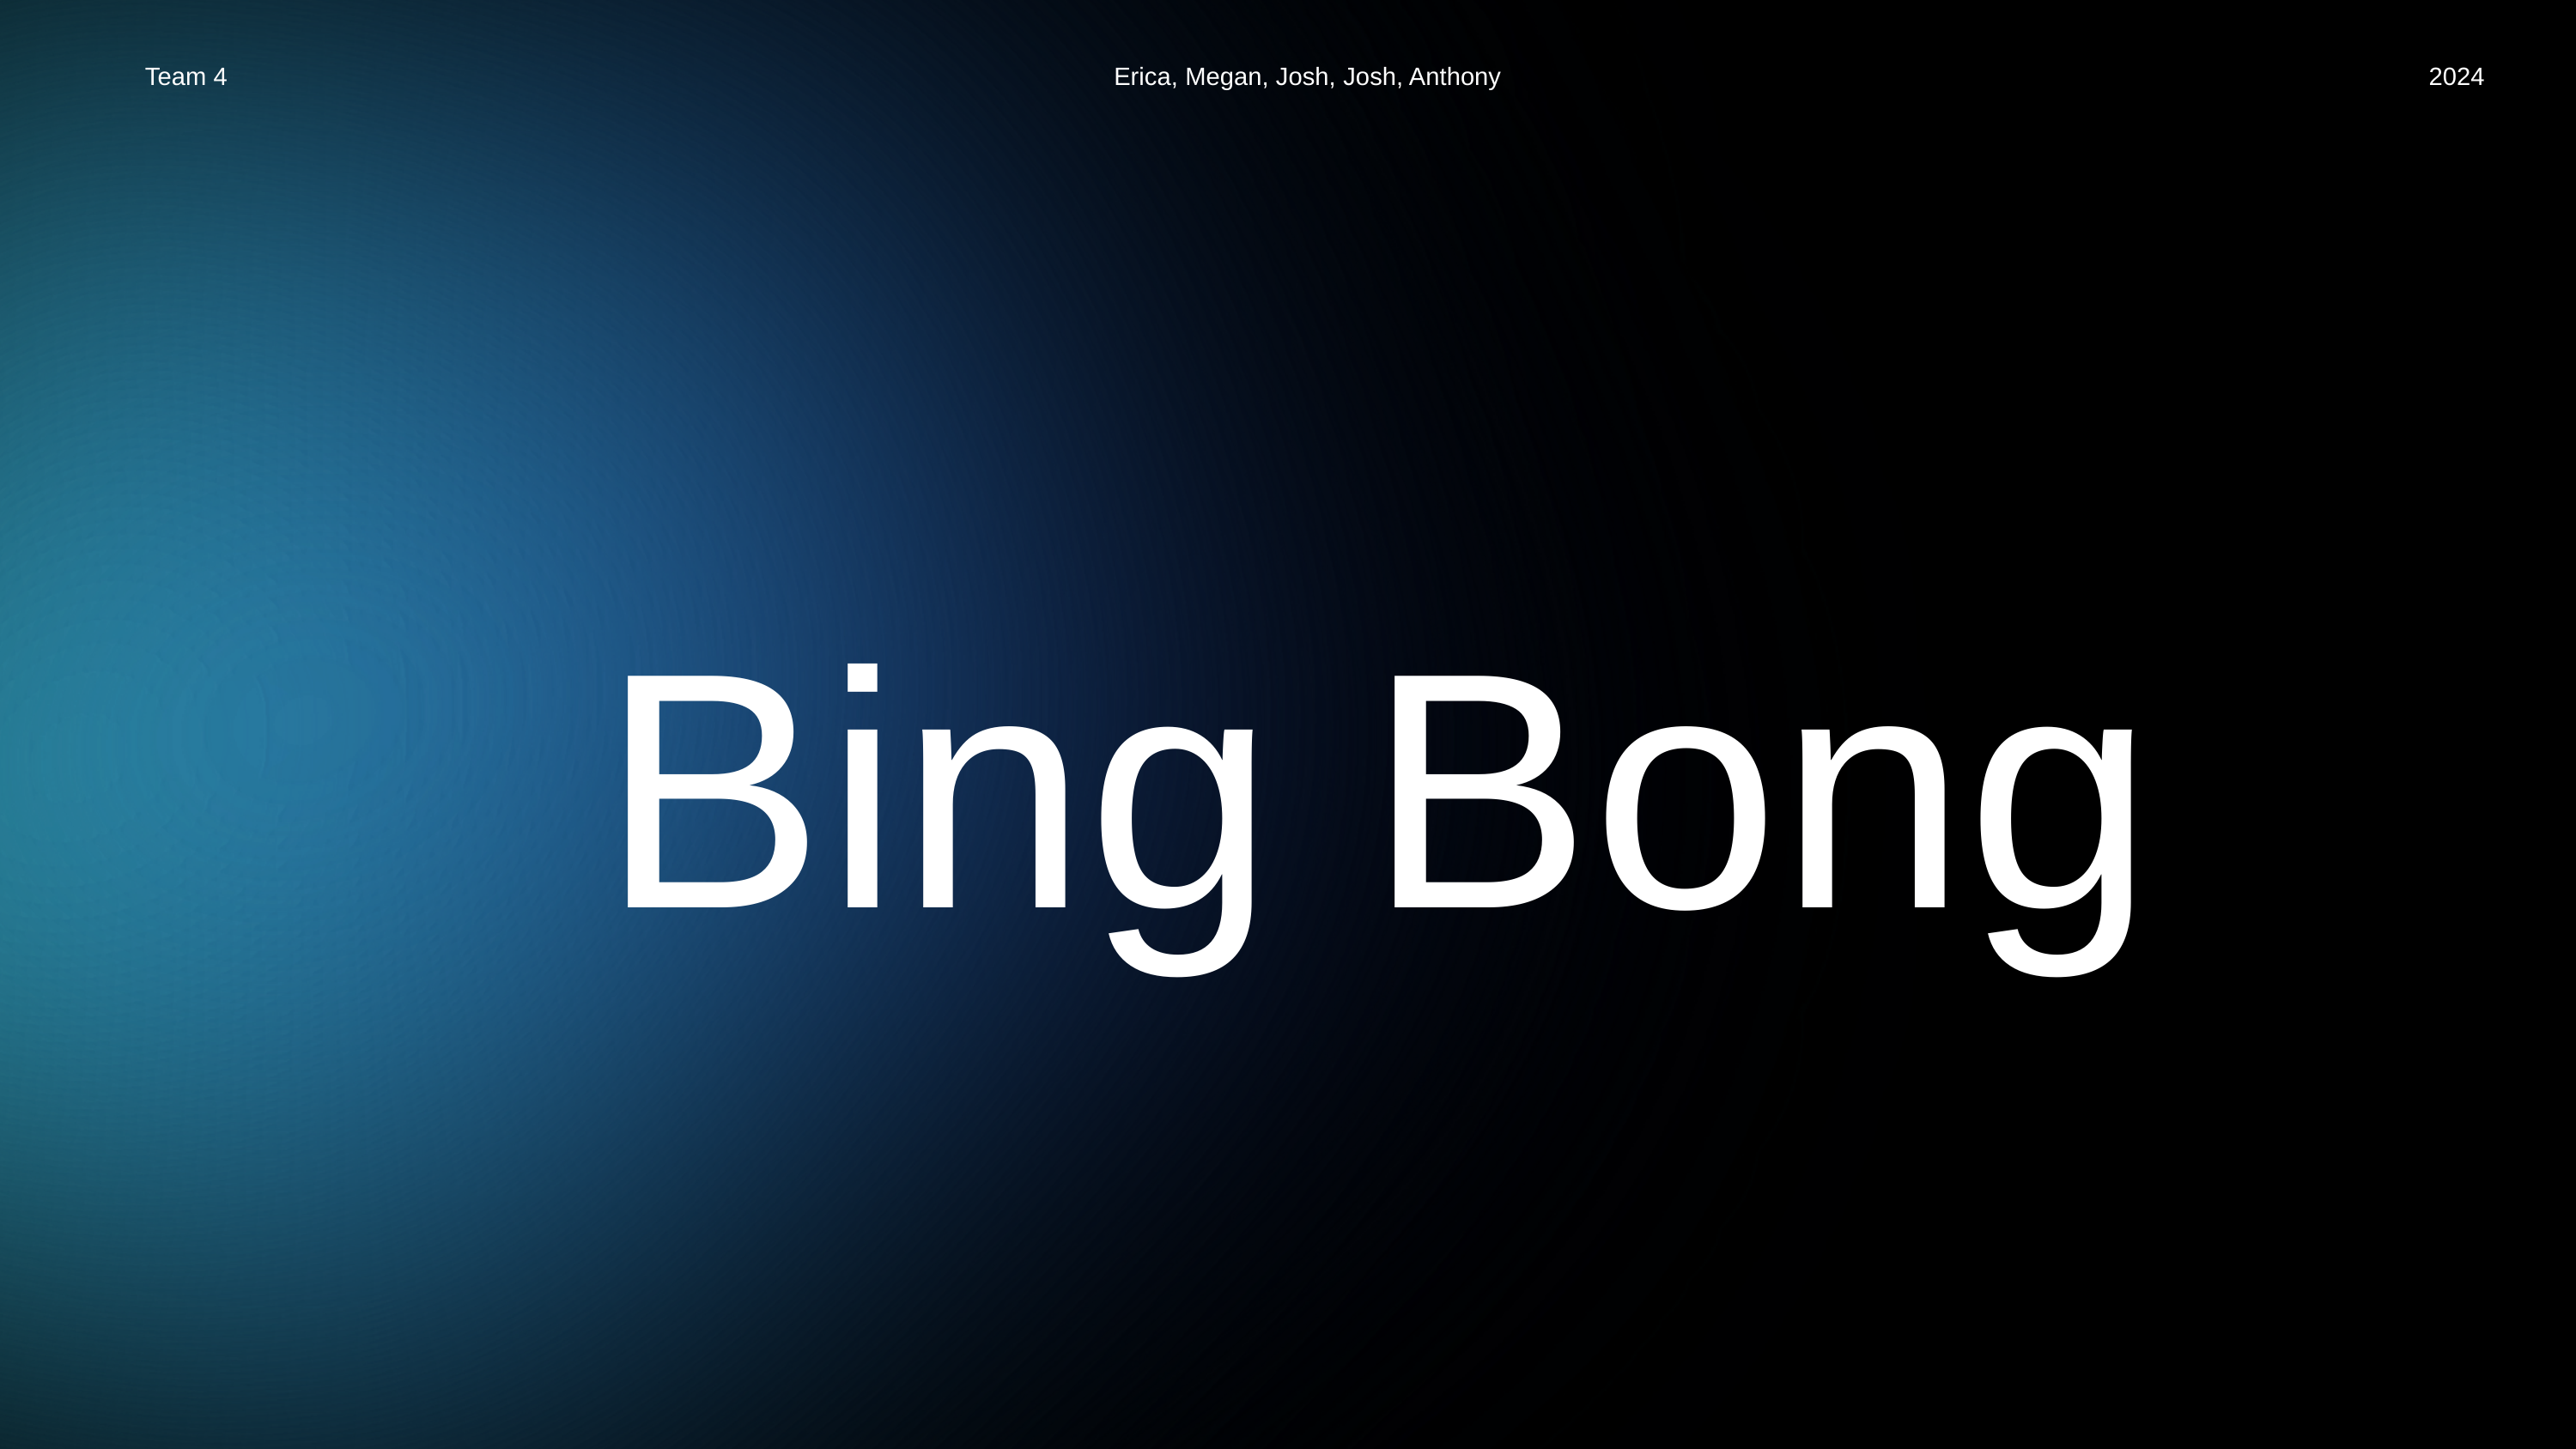

Team 4
2024
Erica, Megan, Josh, Josh, Anthony
Bing Bong